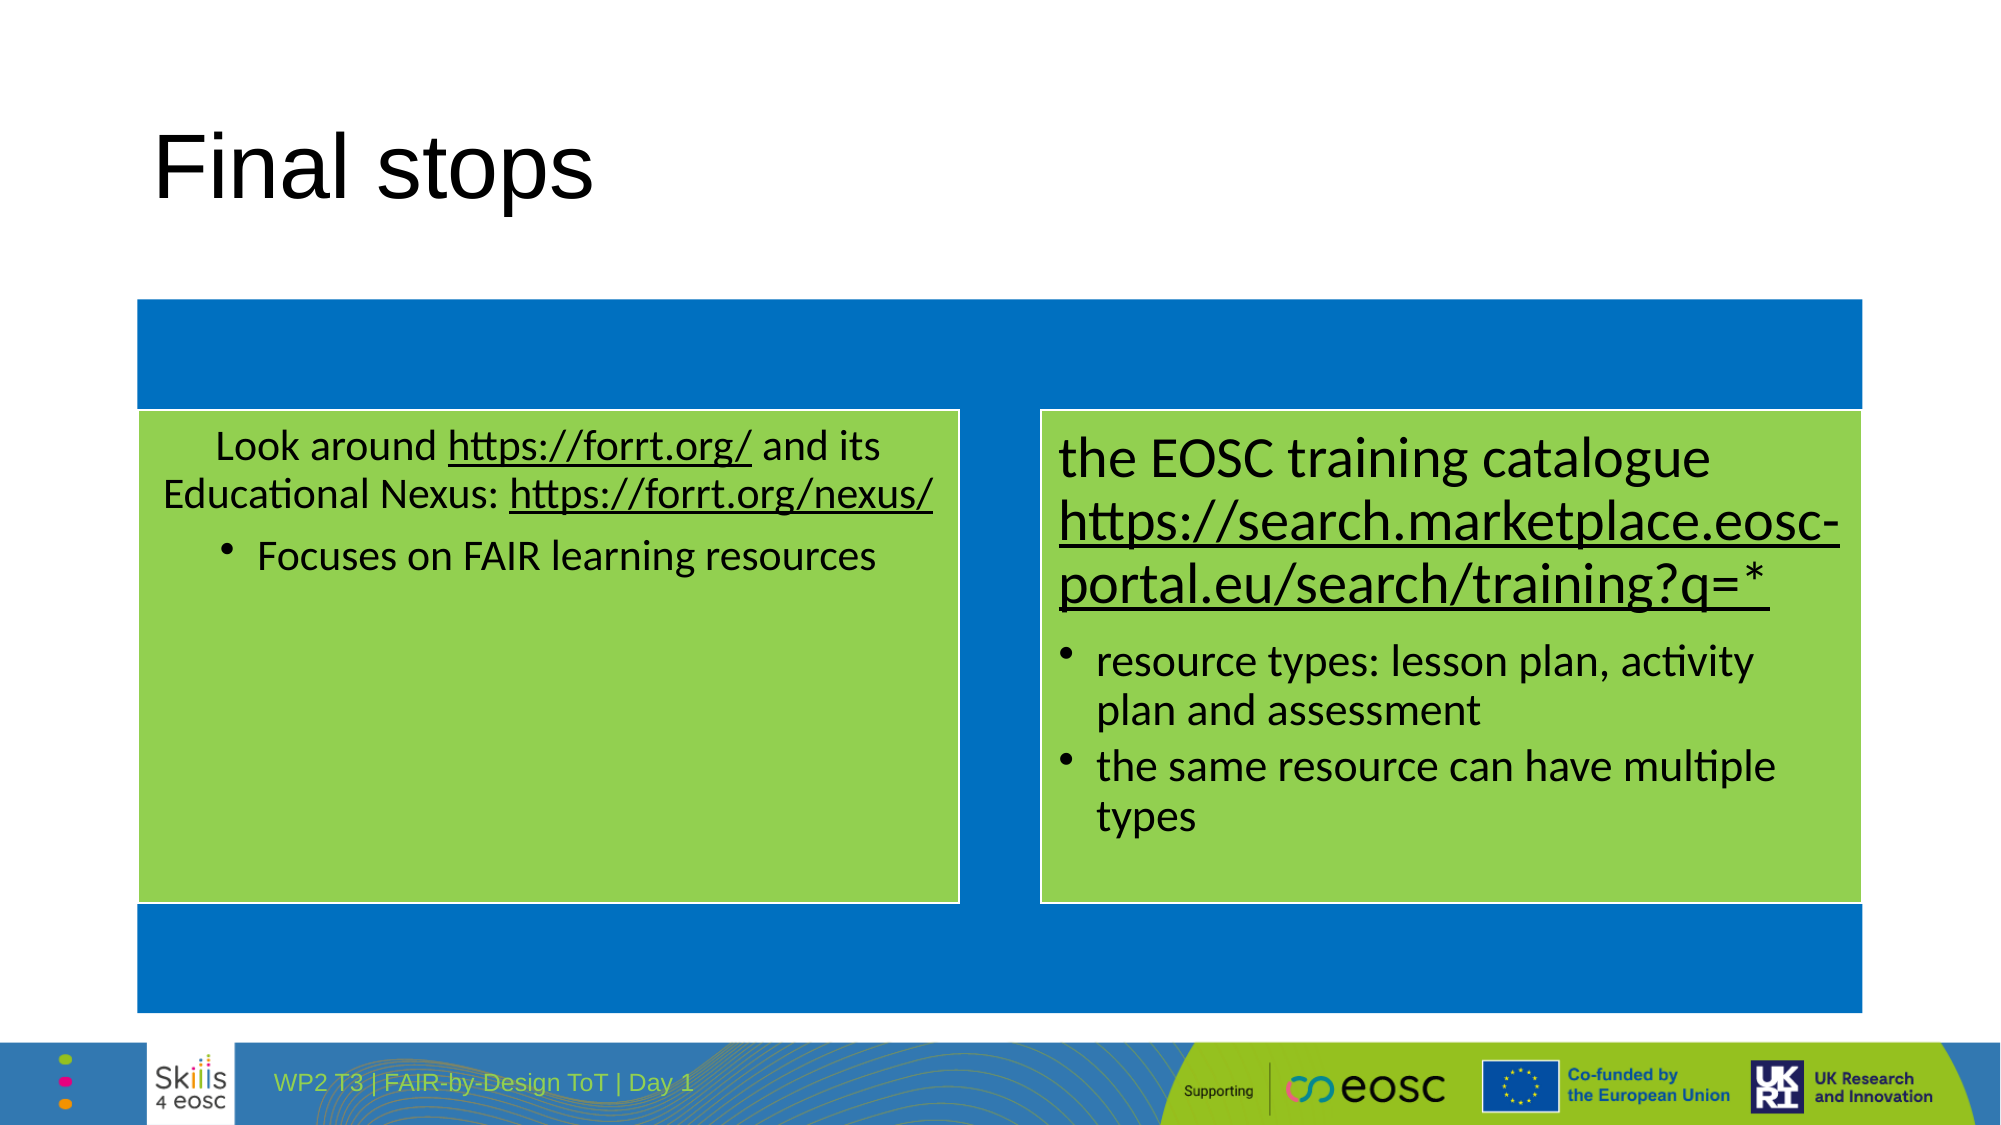

# Final stops
Look around https://forrt.org/ and its Educational Nexus: https://forrt.org/nexus/
Focuses on FAIR learning resources
the EOSC training catalogue https://search.marketplace.eosc-portal.eu/search/training?q=*
resource types: lesson plan, activity plan and assessment
the same resource can have multiple types
WP2 T3 | FAIR-by-Design ToT | Day 1